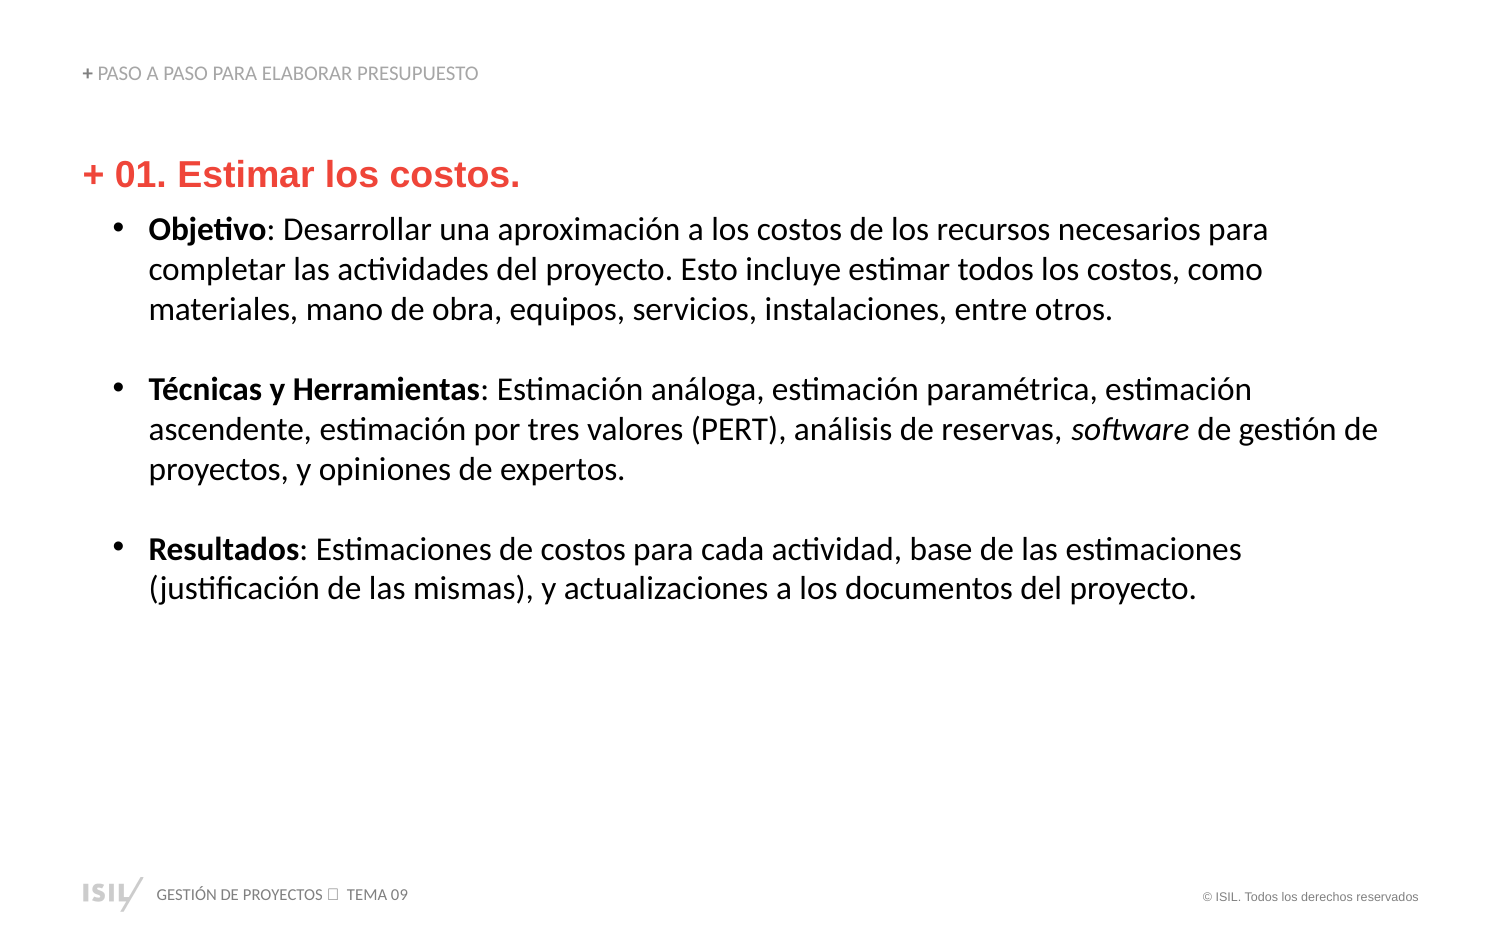

+ PASO A PASO PARA ELABORAR PRESUPUESTO
+ 01. Estimar los costos.
Objetivo: Desarrollar una aproximación a los costos de los recursos necesarios para completar las actividades del proyecto. Esto incluye estimar todos los costos, como materiales, mano de obra, equipos, servicios, instalaciones, entre otros.

Técnicas y Herramientas: Estimación análoga, estimación paramétrica, estimación ascendente, estimación por tres valores (PERT), análisis de reservas, software de gestión de proyectos, y opiniones de expertos.

Resultados: Estimaciones de costos para cada actividad, base de las estimaciones (justificación de las mismas), y actualizaciones a los documentos del proyecto.